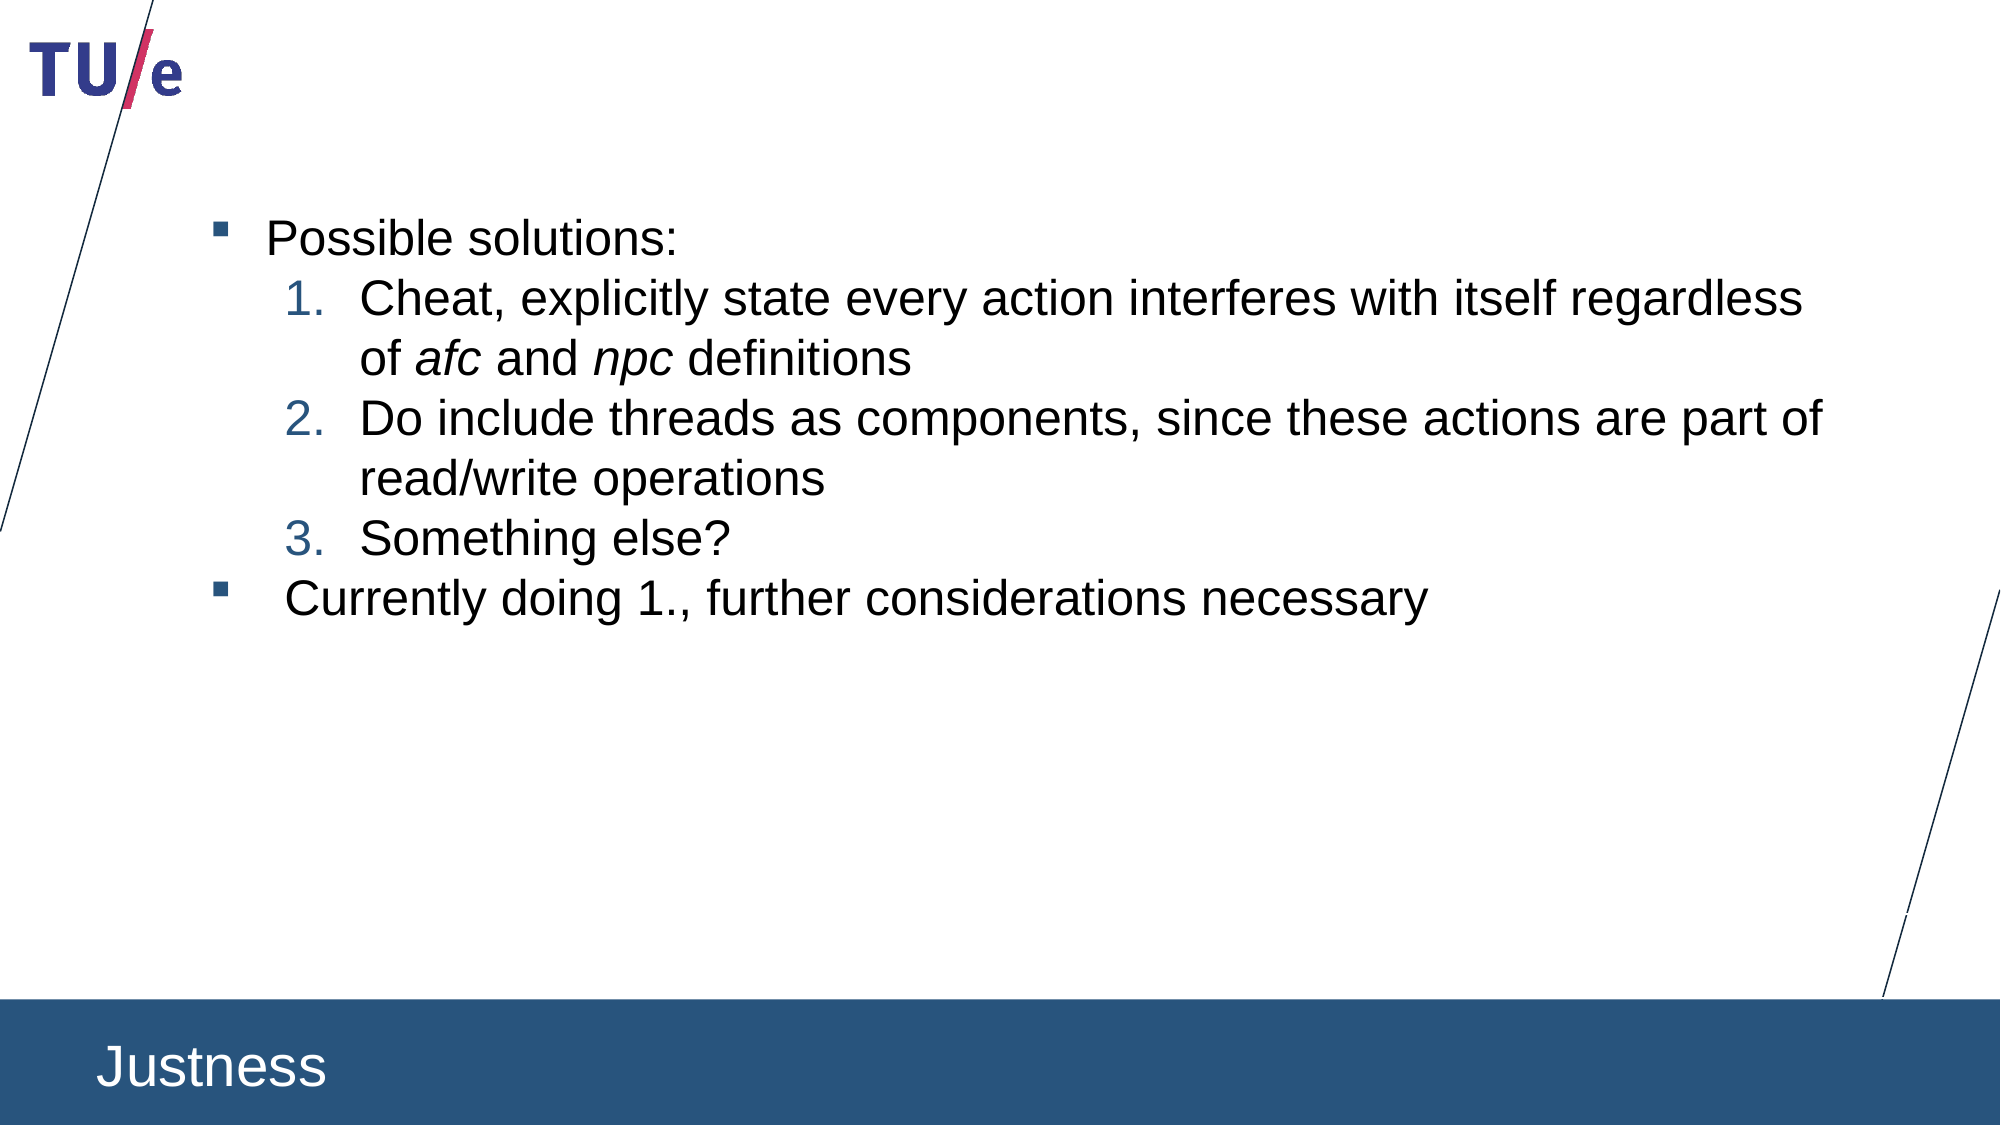

Possible solutions:
Cheat, explicitly state every action interferes with itself regardless of afc and npc definitions
Do include threads as components, since these actions are part of read/write operations
Something else?
Currently doing 1., further considerations necessary
Justness